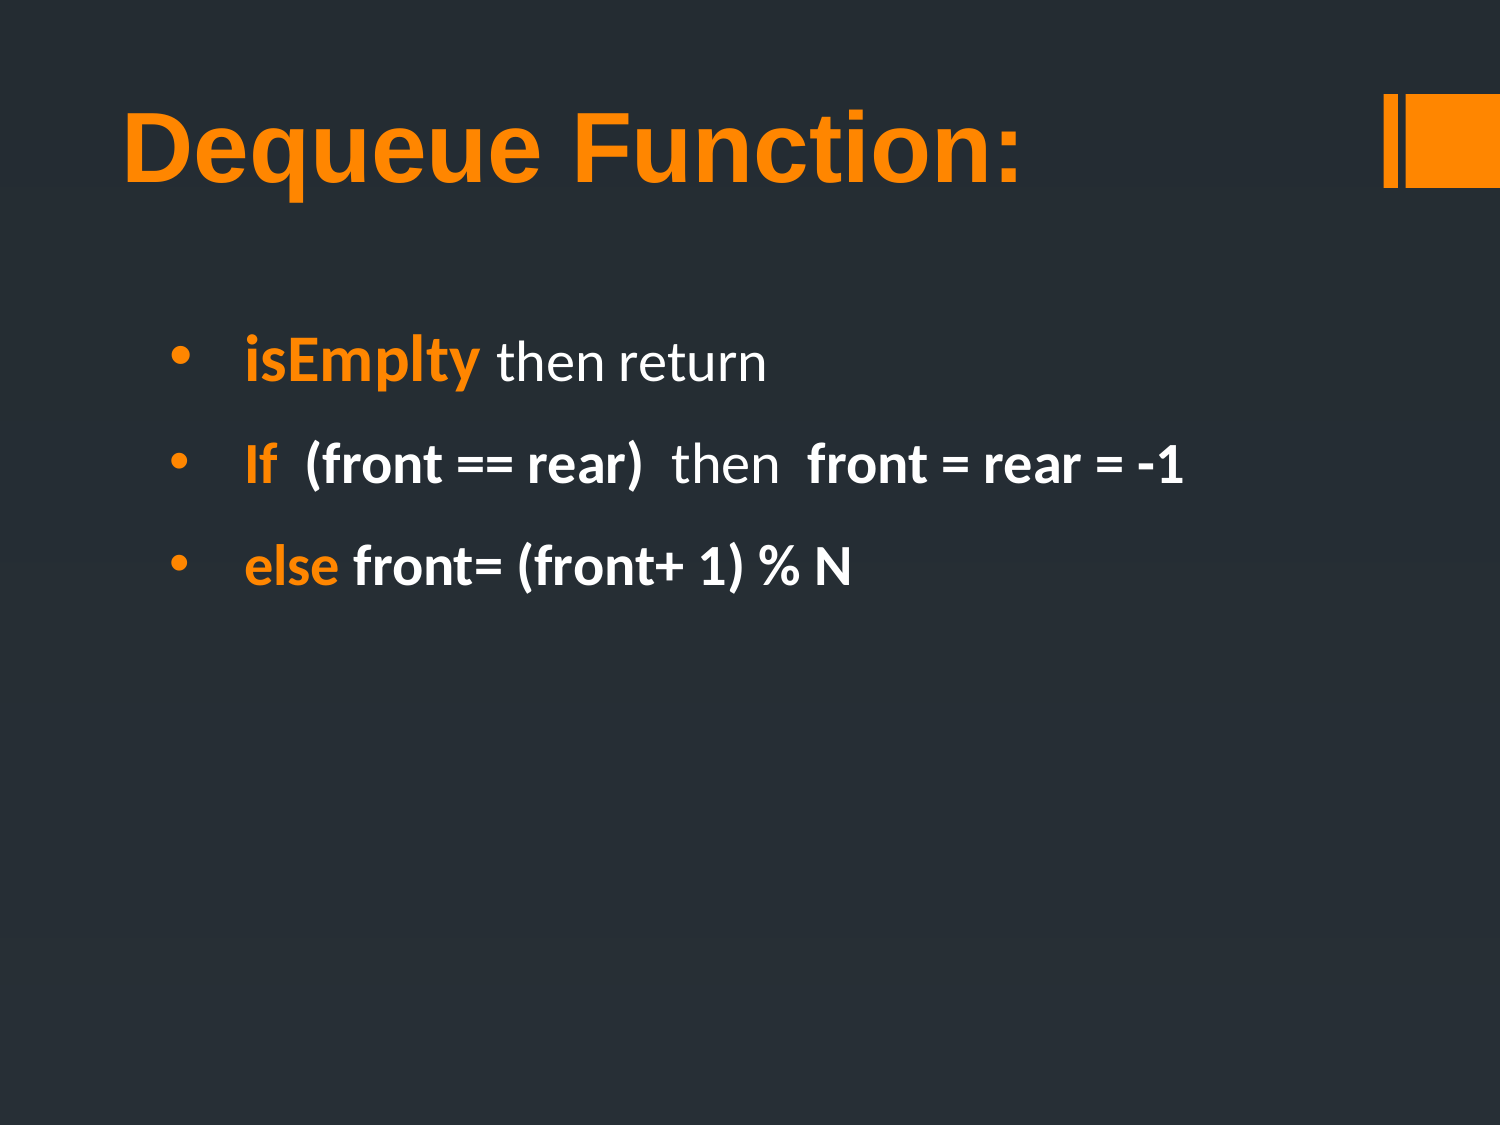

# Dequeue Function:
isEmplty then return
If  (front == rear)  then  front = rear = -1
else front= (front+ 1) % N